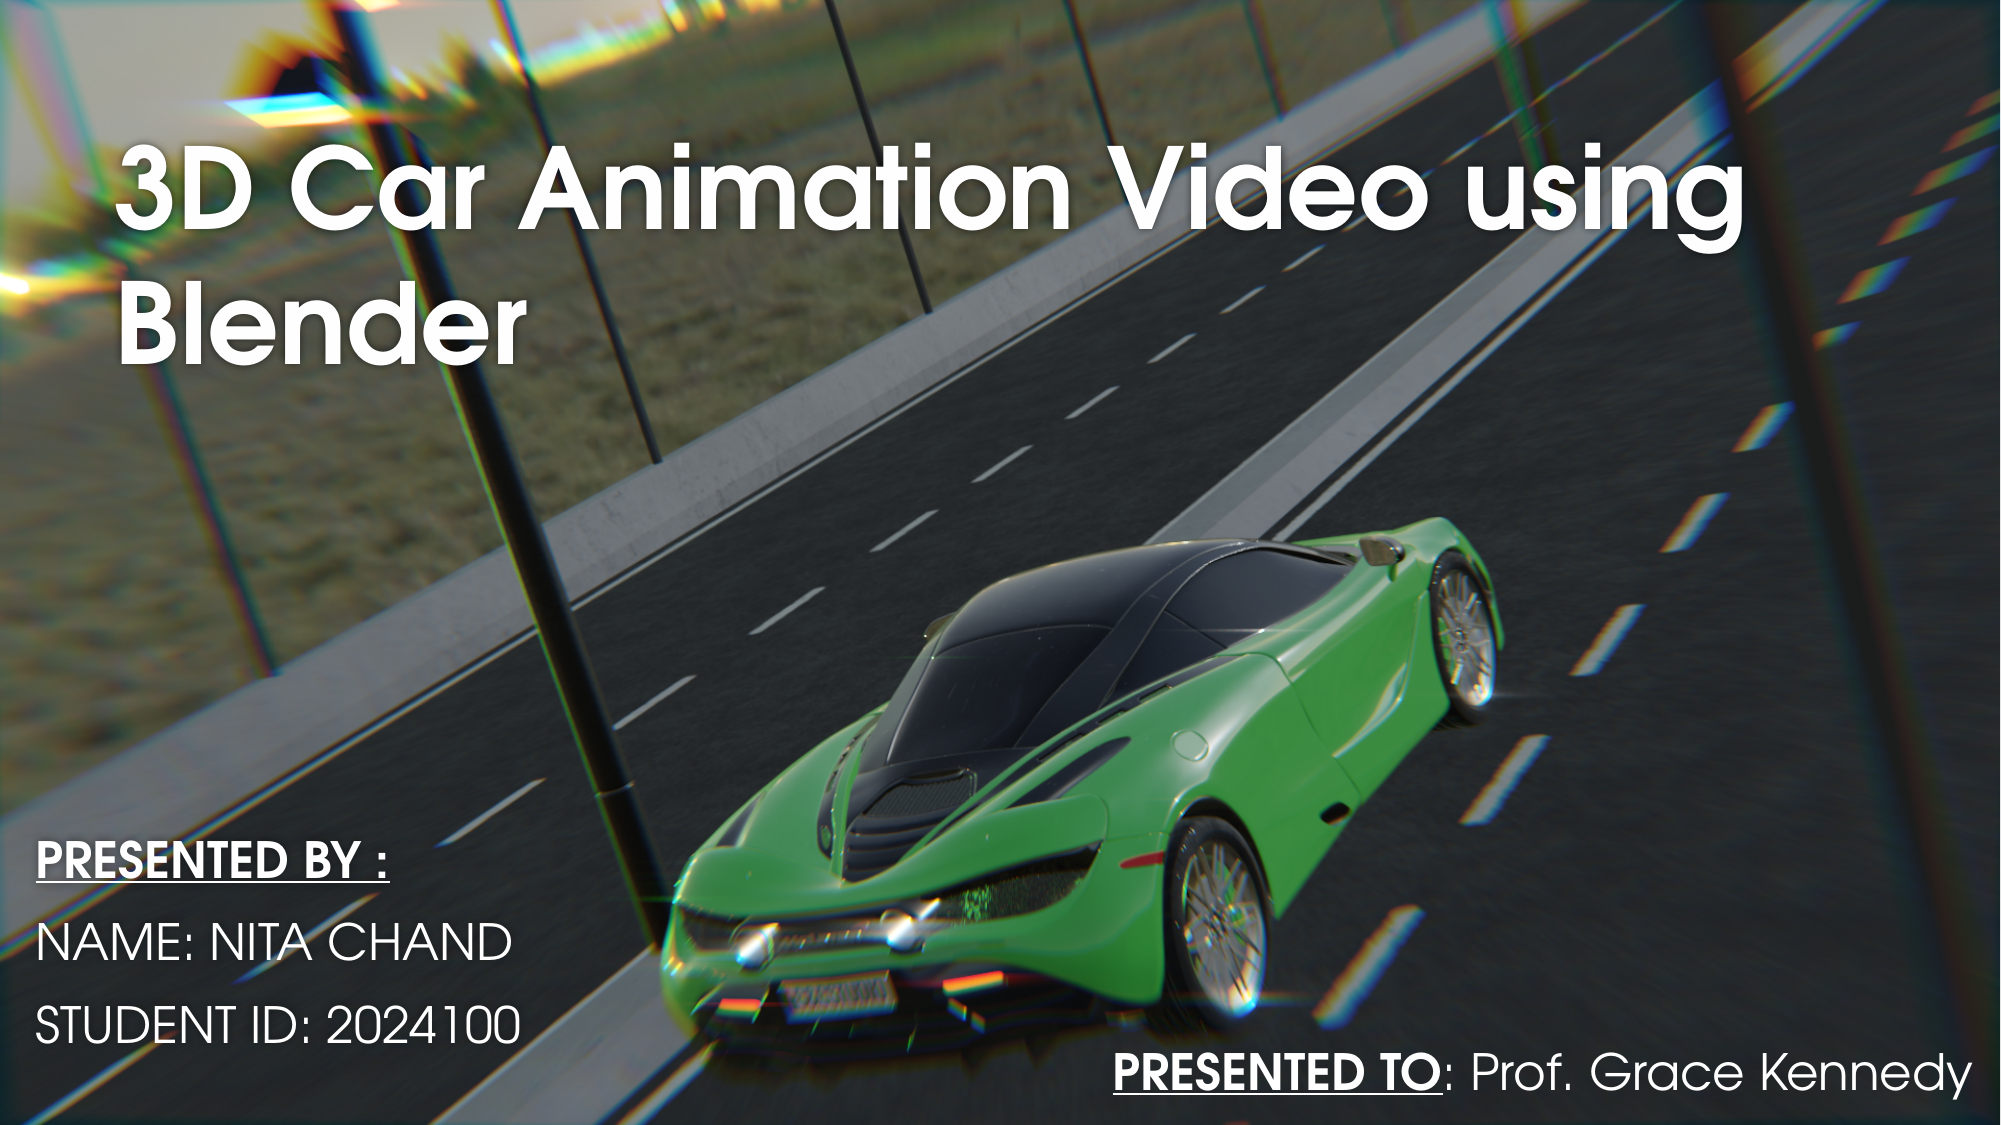

# 3D Car Animation Video using Blender
PRESENTED BY :
NAME: NITA CHAND
STUDENT ID: 2024100
PRESENTED TO: Prof. Grace Kennedy